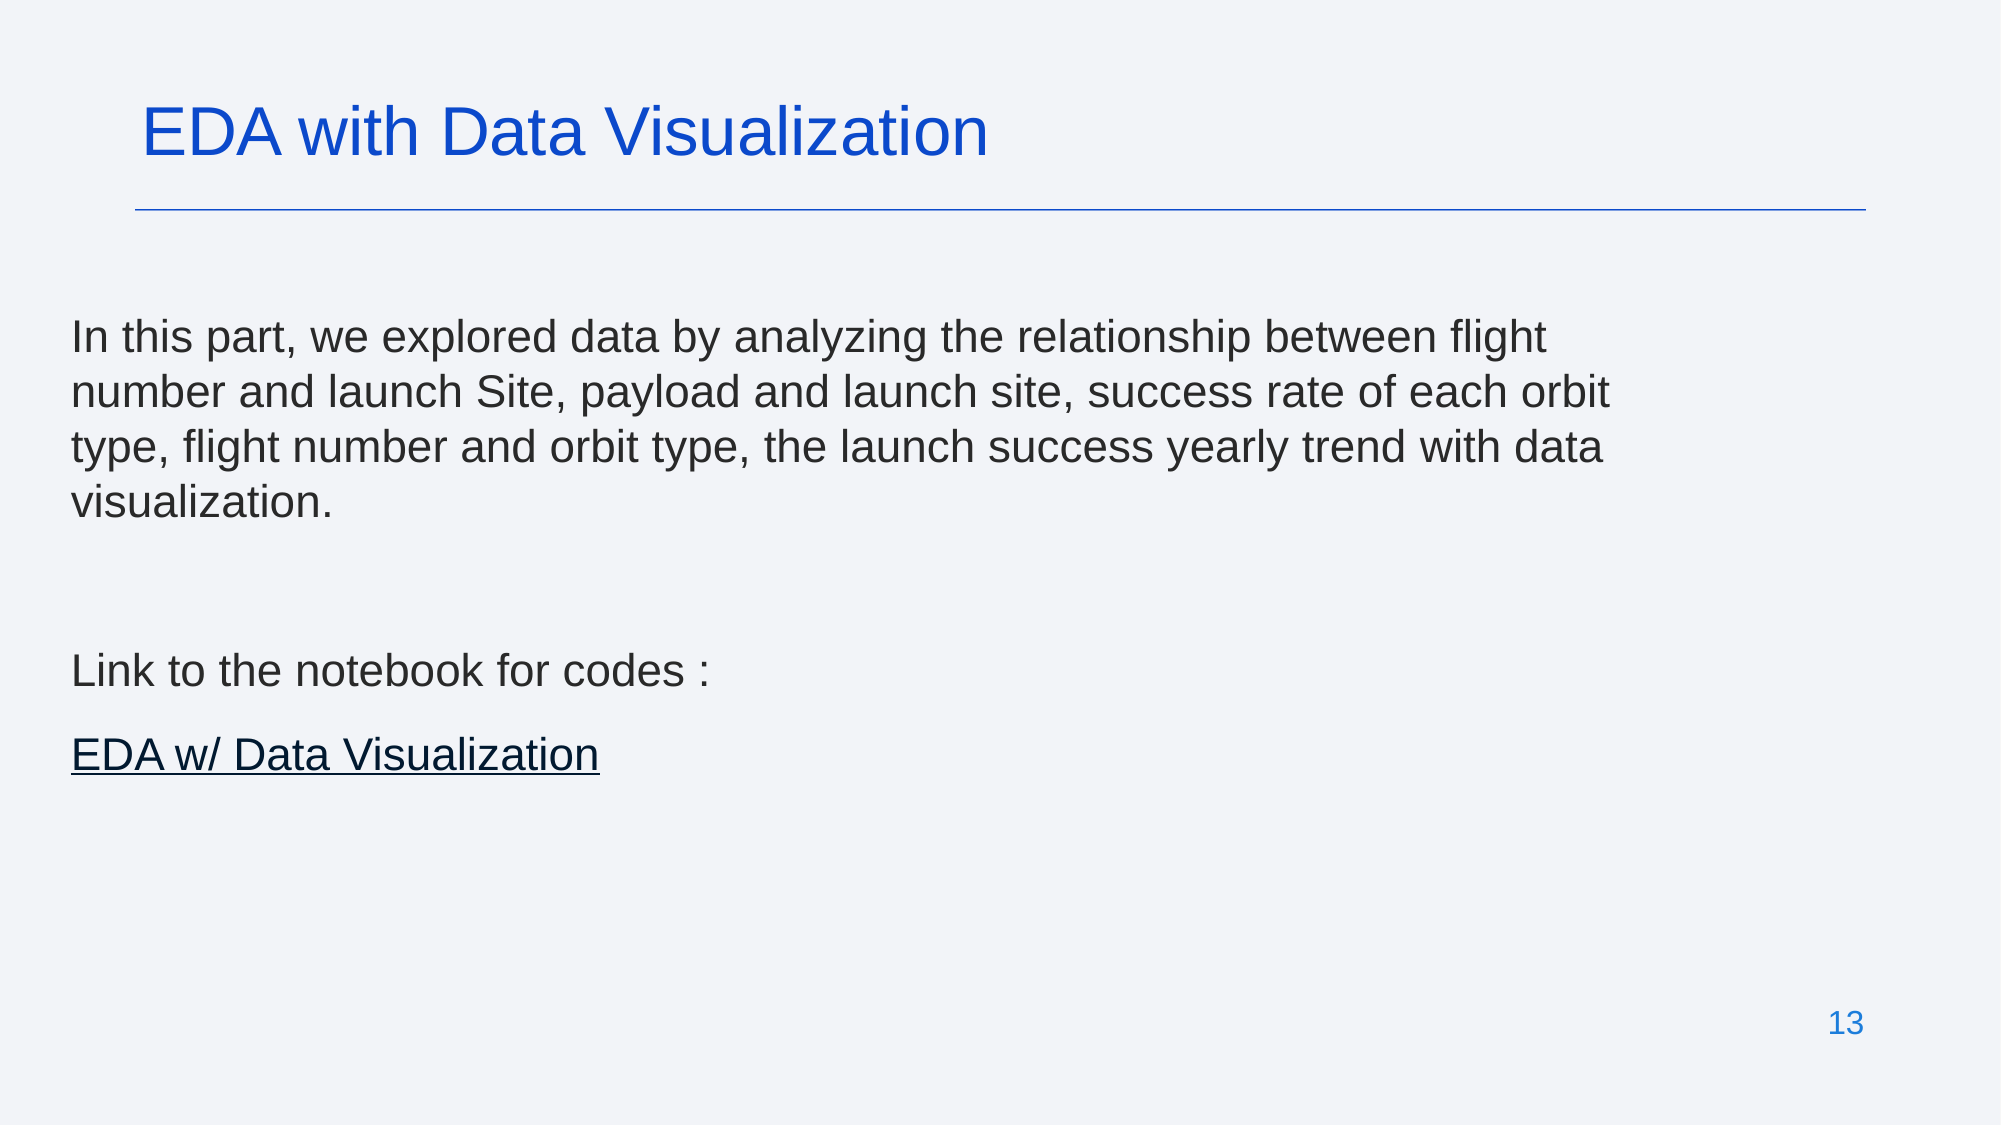

EDA with Data Visualization
In this part, we explored data by analyzing the relationship between flight number and launch Site, payload and launch site, success rate of each orbit type, flight number and orbit type, the launch success yearly trend with data visualization.

Link to the notebook for codes :
EDA w/ Data Visualization

13